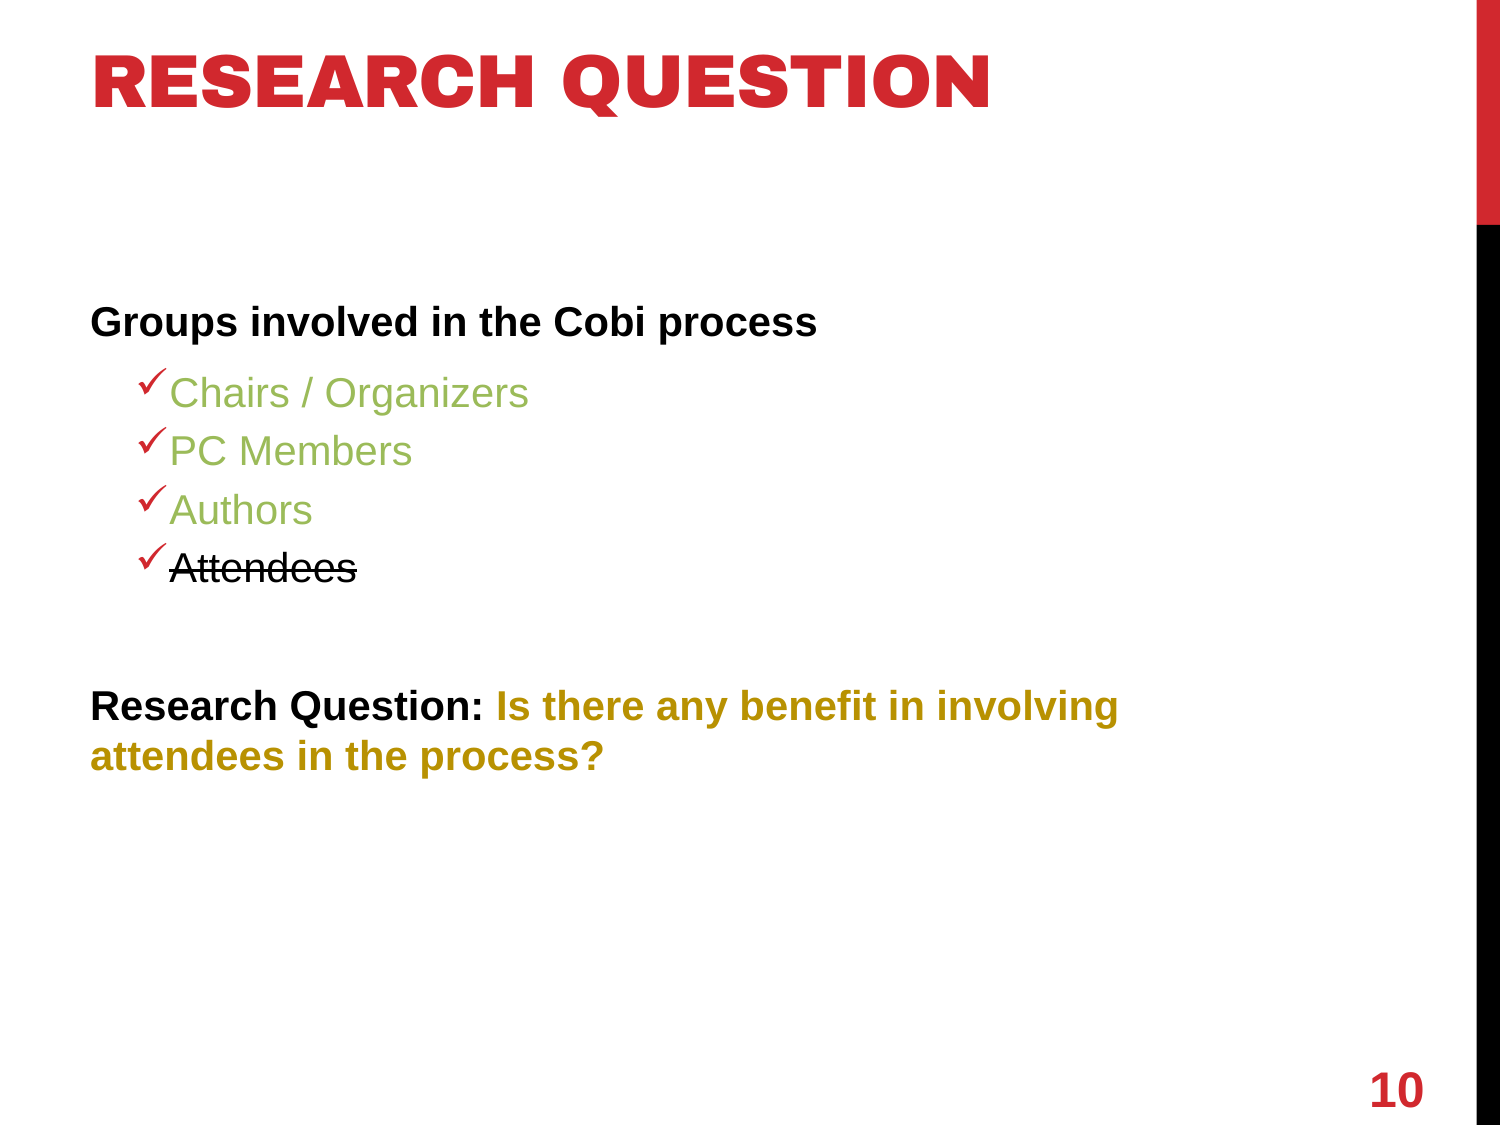

# Research Question
Groups involved in the Cobi process
Chairs / Organizers
PC Members
Authors
Attendees

Research Question: Is there any benefit in involving attendees in the process?

10